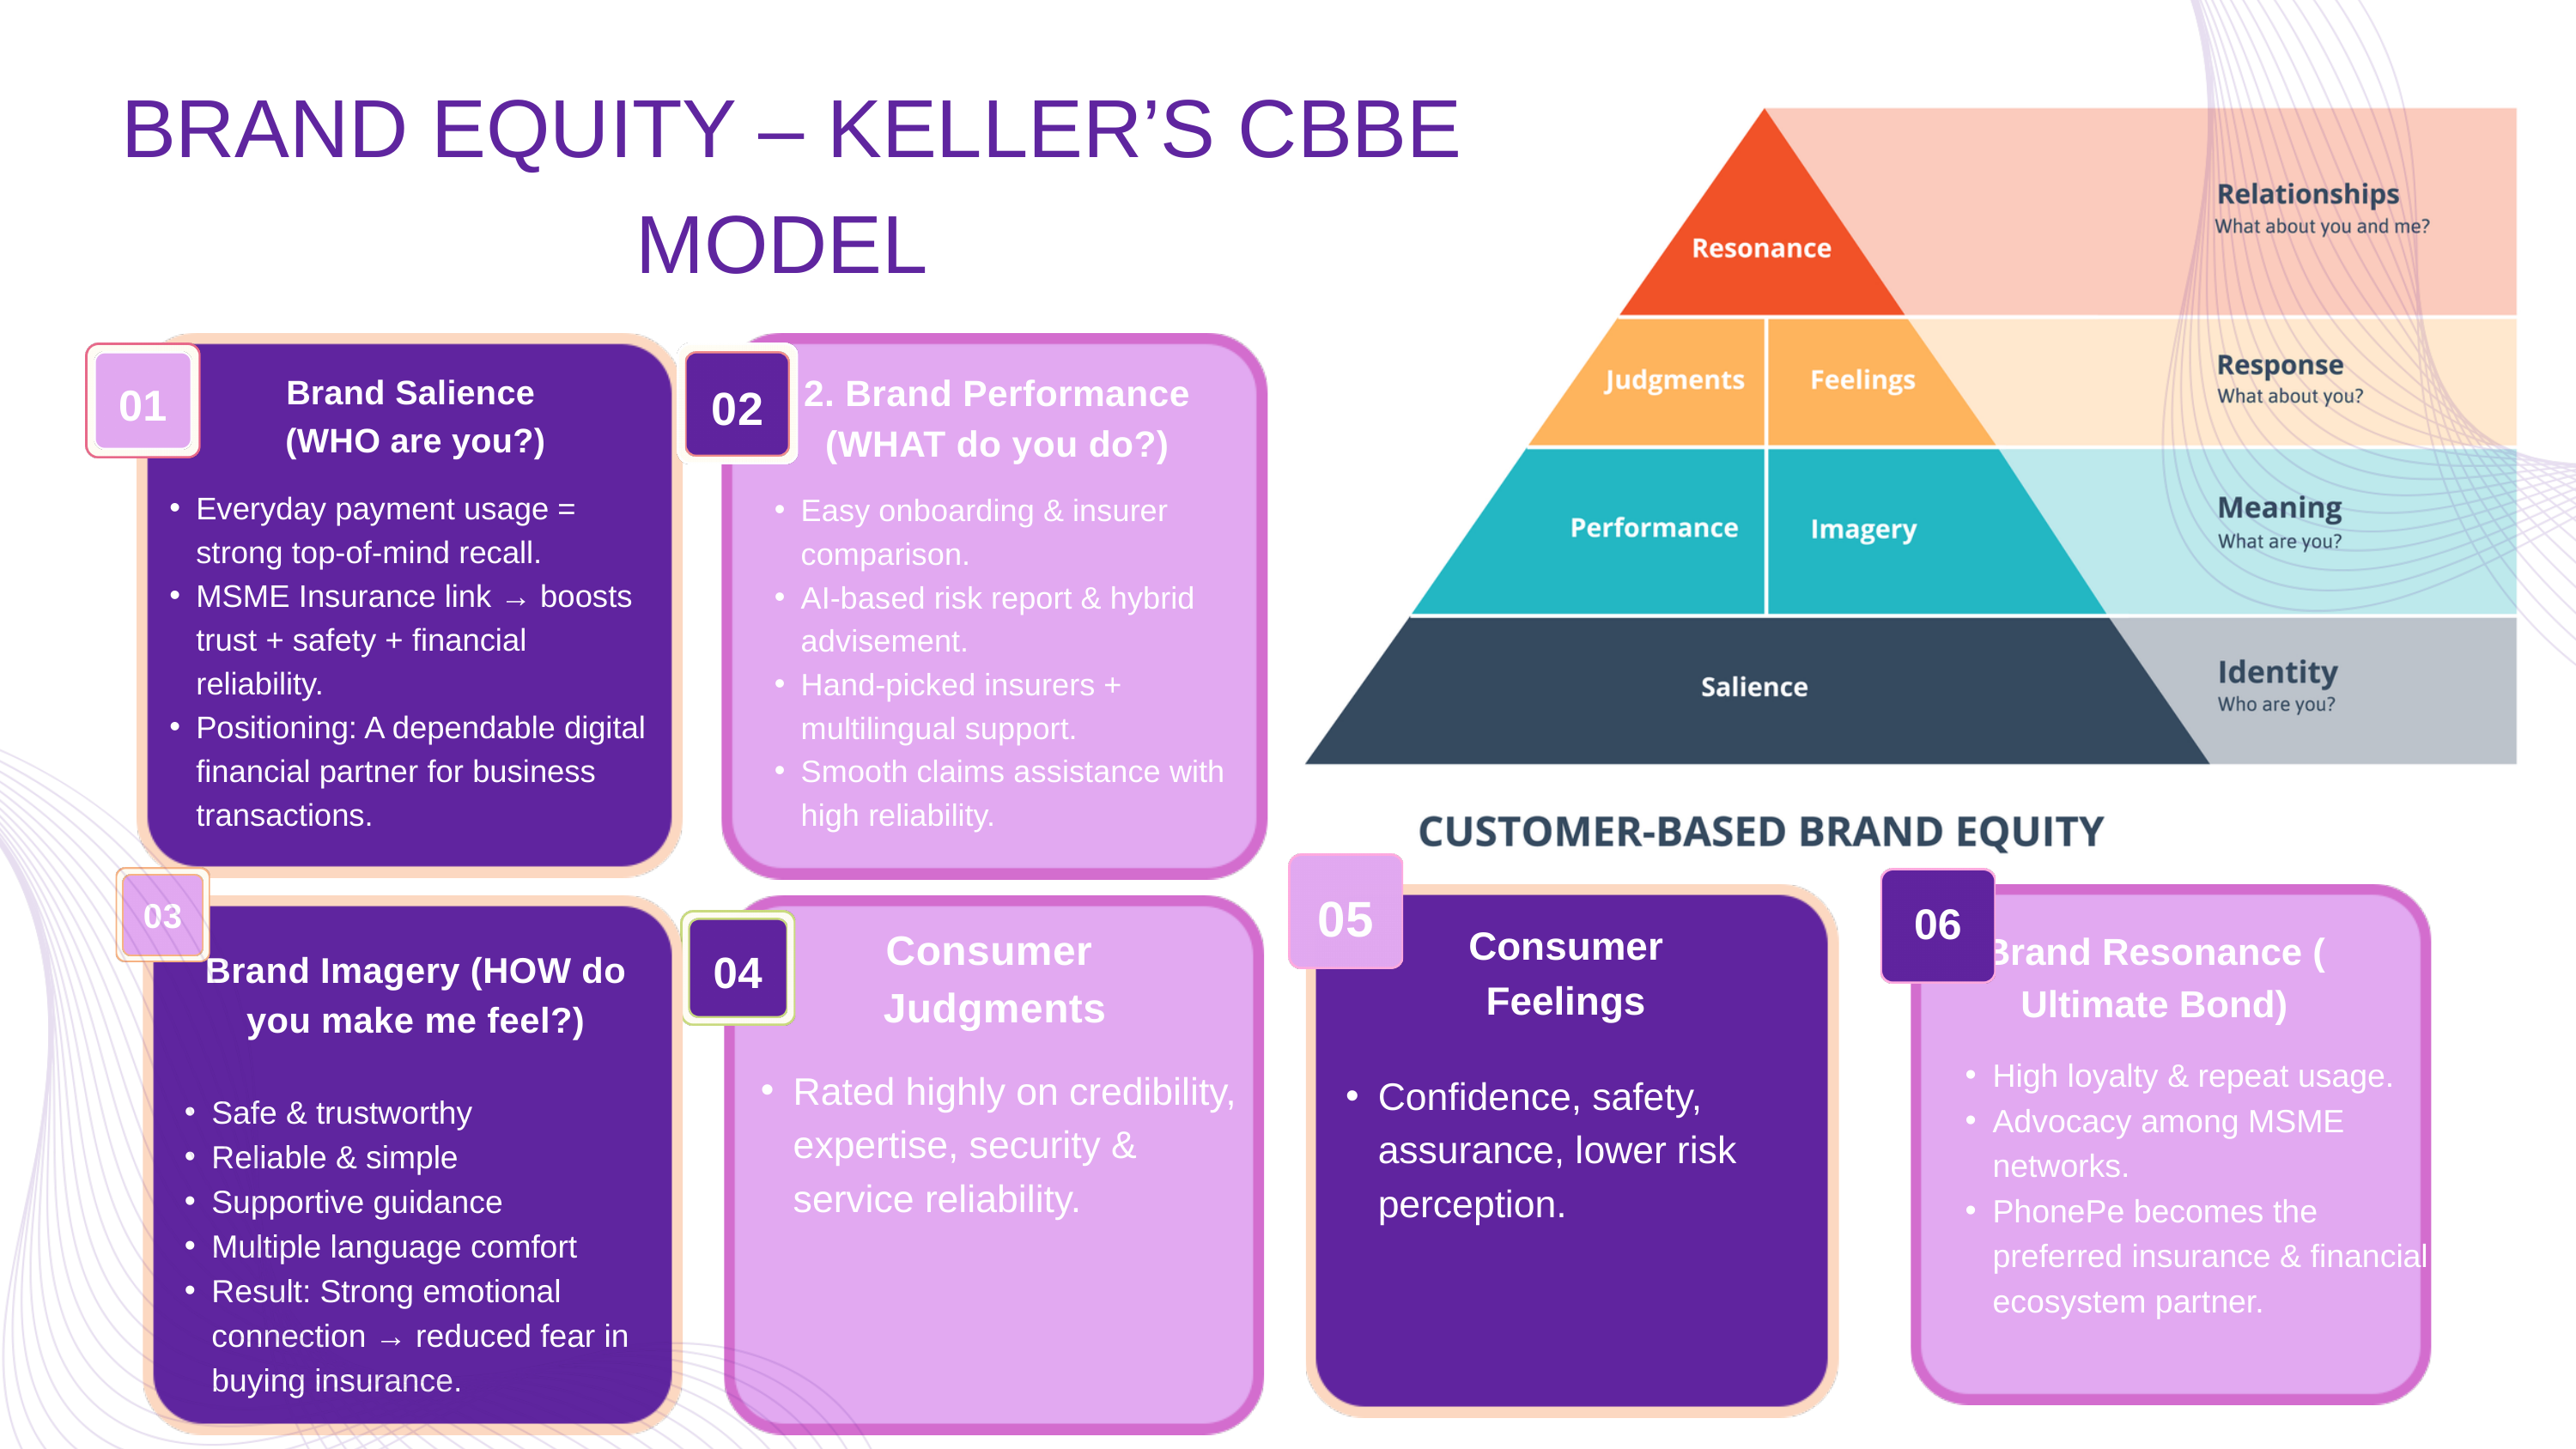

BRAND EQUITY – KELLER’S CBBE MODEL

2. Brand Performance (WHAT do you do?)

Brand Salience
(WHO are you?)
01
02
Everyday payment usage = strong top-of-mind recall.
MSME Insurance link → boosts trust + safety + financial reliability.
Positioning: A dependable digital financial partner for business transactions.

Easy onboarding & insurer comparison.
AI-based risk report & hybrid advisement.
Hand-picked insurers + multilingual support.
Smooth claims assistance with high reliability.

Consumer
 Judgments

04
Brand Imagery (HOW do you make me feel?)
Rated highly on credibility, expertise, security & service reliability.
Safe & trustworthy
Reliable & simple
Supportive guidance
Multiple language comfort
Result: Strong emotional connection → reduced fear in buying insurance.

03

05

06
Consumer
Feelings
Brand Resonance (
Ultimate Bond)
High loyalty & repeat usage.
Advocacy among MSME networks.
PhonePe becomes the preferred insurance & financial ecosystem partner.

Confidence, safety, assurance, lower risk perception.